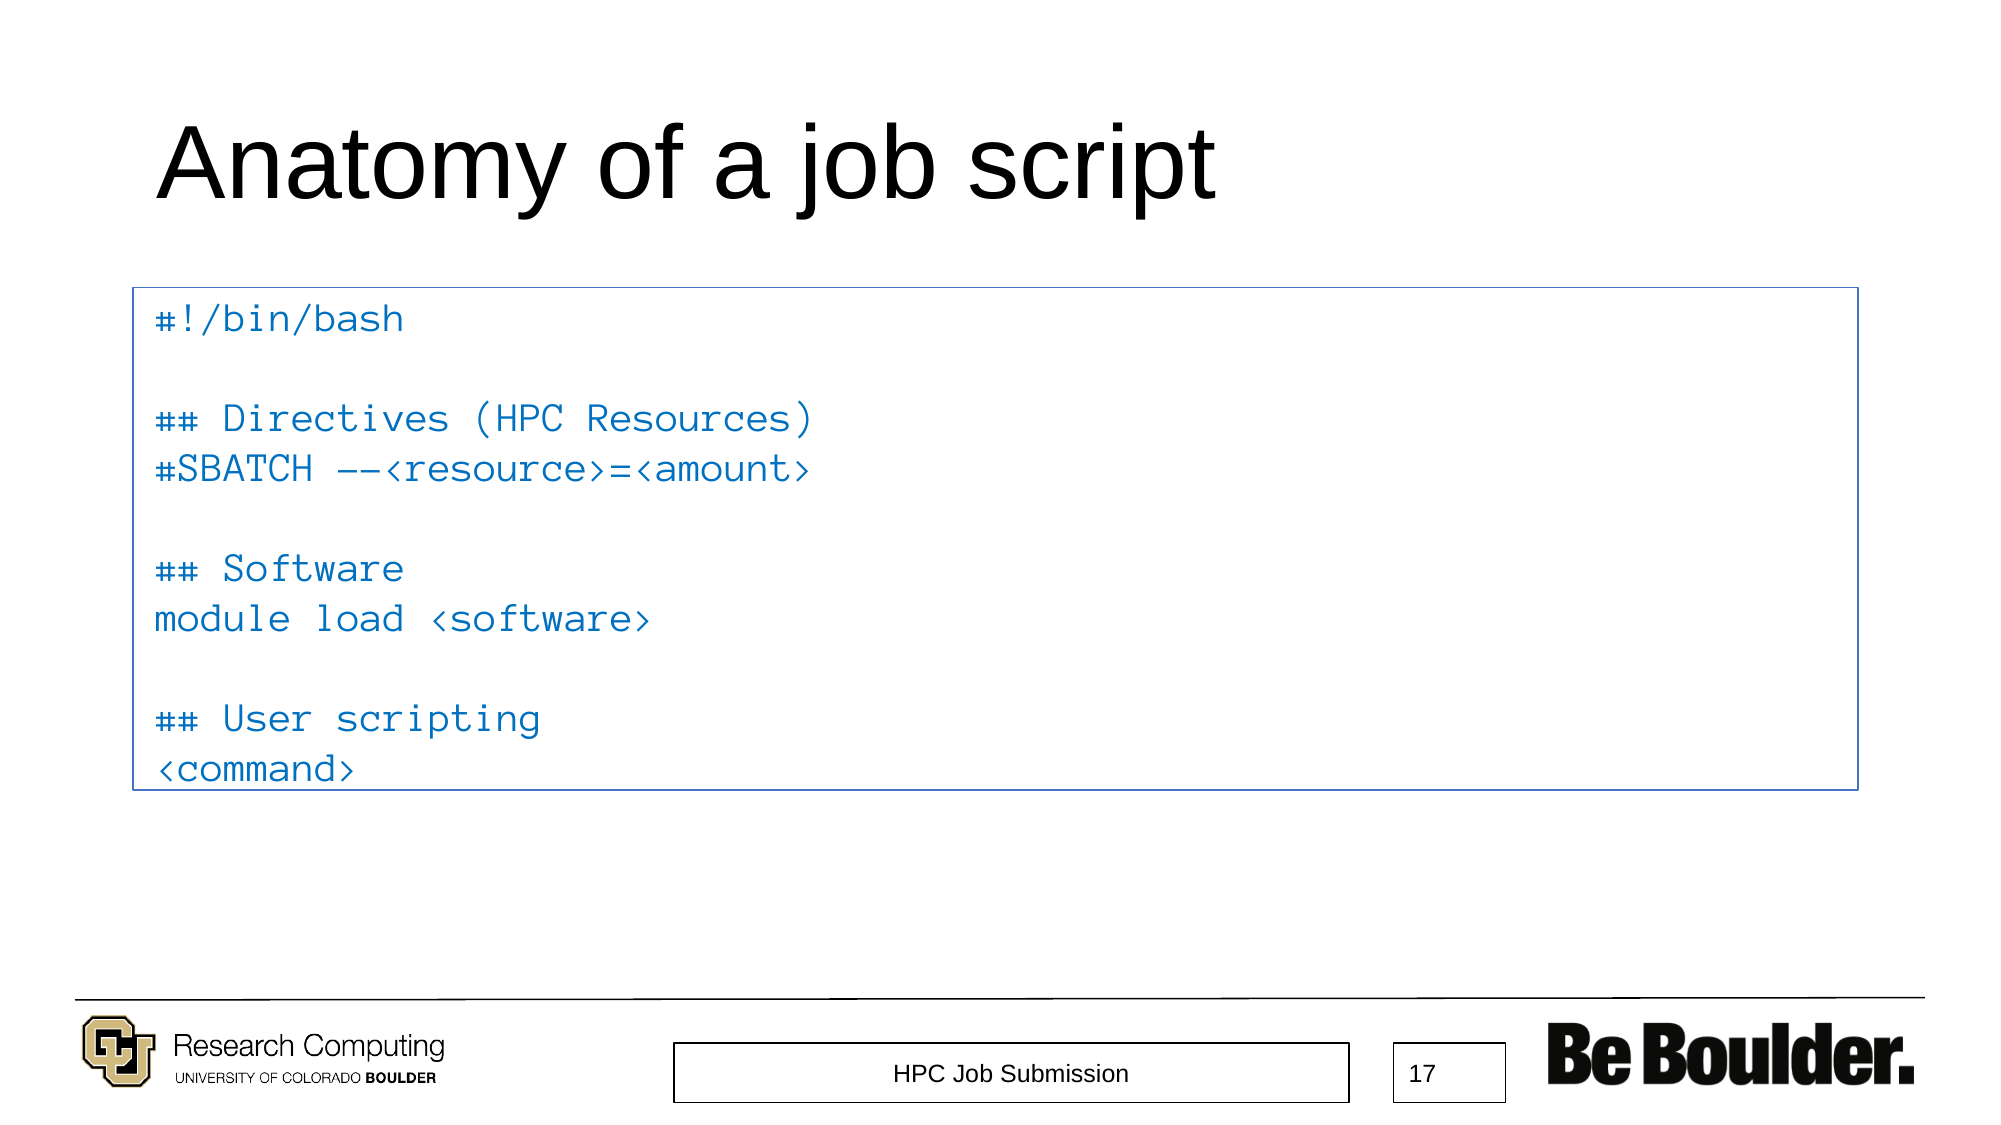

# Anatomy of a job script
 #!/bin/bash

 ## Directives (HPC Resources)
 #SBATCH --<resource>=<amount>

 ## Software
 module load <software>

 ## User scripting
 <command>
HPC Job Submission
17